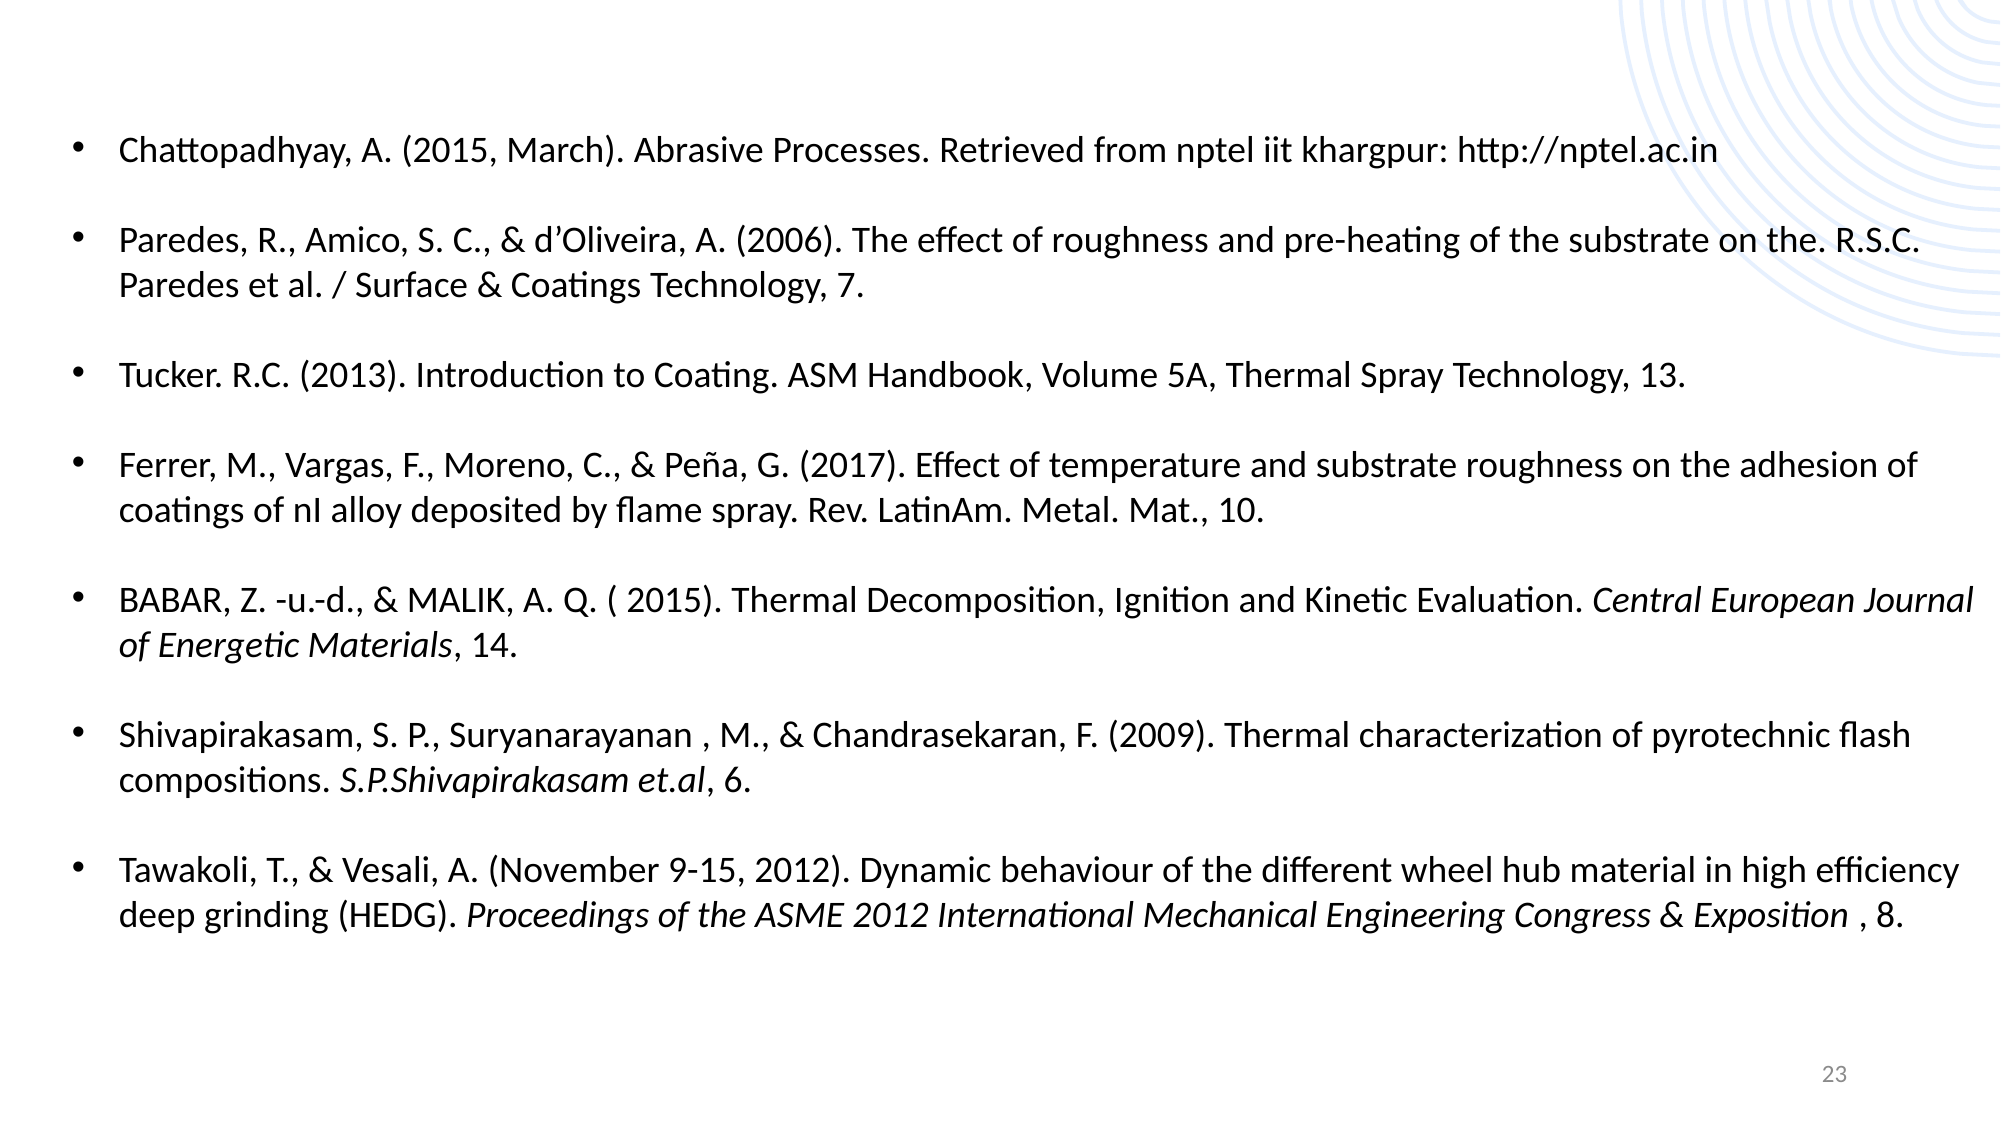

Chattopadhyay, A. (2015, March). Abrasive Processes. Retrieved from nptel iit khargpur: http://nptel.ac.in

Paredes, R., Amico, S. C., & d’Oliveira, A. (2006). The effect of roughness and pre-heating of the substrate on the. R.S.C. Paredes et al. / Surface & Coatings Technology, 7.

Tucker. R.C. (2013). Introduction to Coating. ASM Handbook, Volume 5A, Thermal Spray Technology, 13.

Ferrer, M., Vargas, F., Moreno, C., & Peña, G. (2017). Effect of temperature and substrate roughness on the adhesion of coatings of nI alloy deposited by flame spray. Rev. LatinAm. Metal. Mat., 10.

BABAR, Z. -u.-d., & MALIK, A. Q. ( 2015). Thermal Decomposition, Ignition and Kinetic Evaluation. Central European Journal of Energetic Materials, 14.

Shivapirakasam, S. P., Suryanarayanan , M., & Chandrasekaran, F. (2009). Thermal characterization of pyrotechnic flash compositions. S.P.Shivapirakasam et.al, 6.

Tawakoli, T., & Vesali, A. (November 9-15, 2012). Dynamic behaviour of the different wheel hub material in high efficiency deep grinding (HEDG). Proceedings of the ASME 2012 International Mechanical Engineering Congress & Exposition , 8.

23